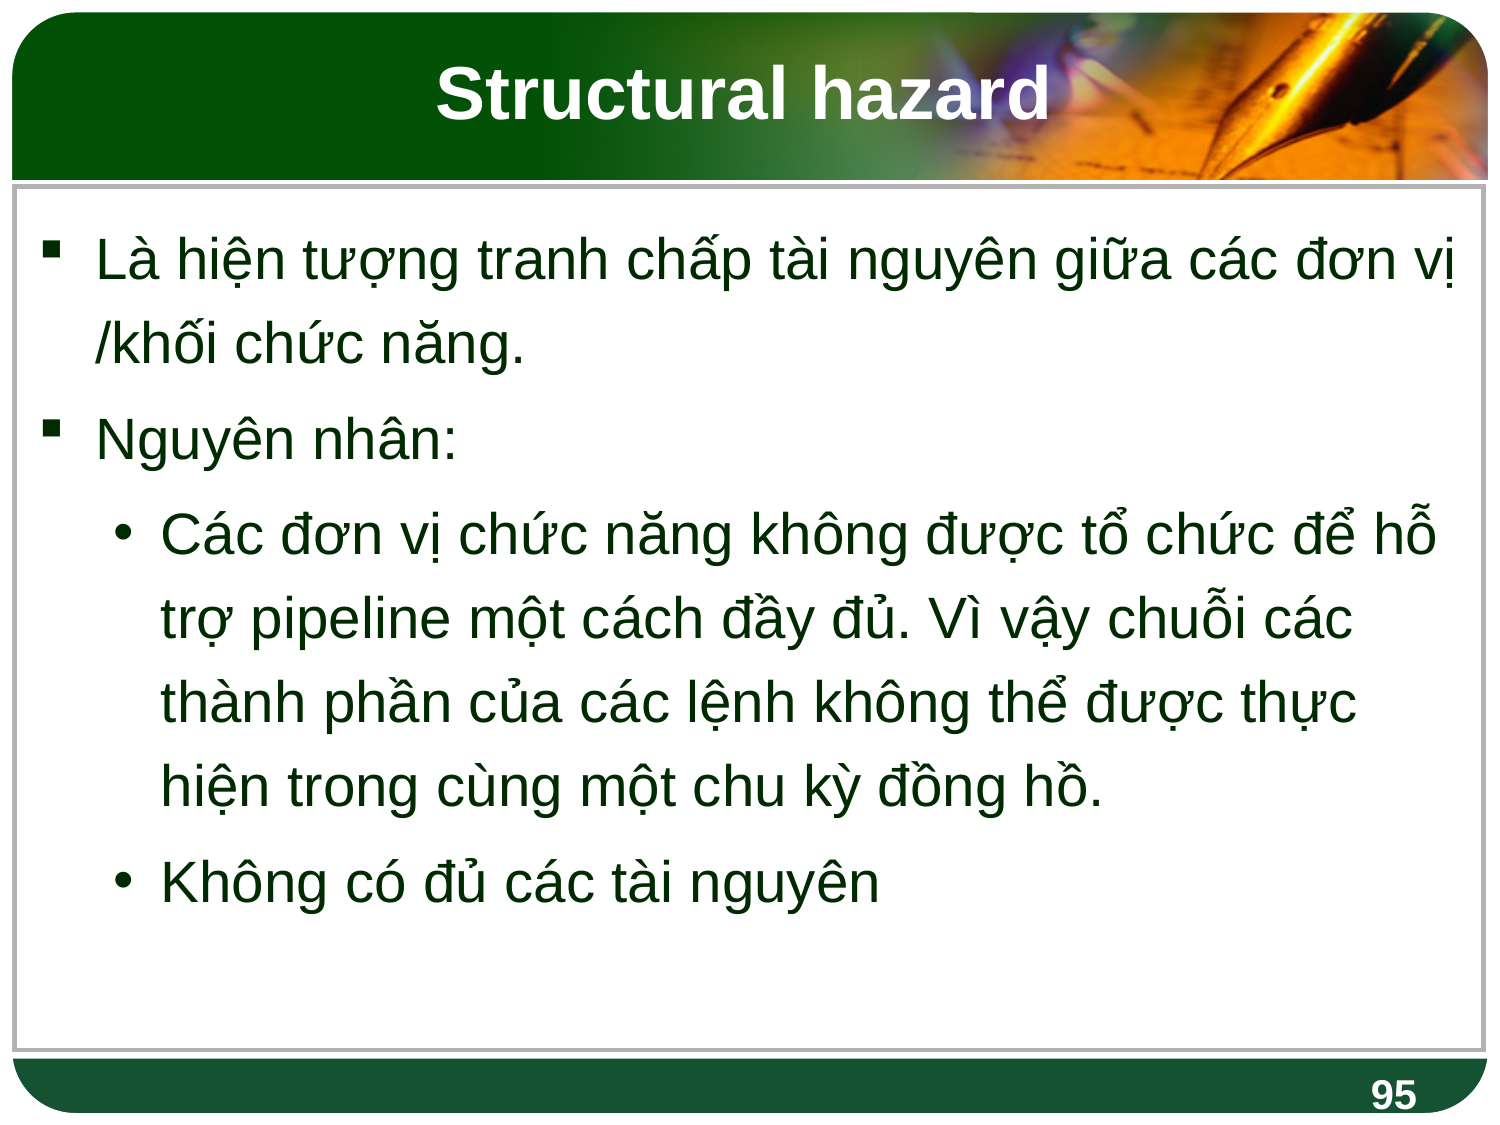

# Structural hazard
Là hiện tượng tranh chấp tài nguyên giữa các đơn vị /khối chức năng.
Nguyên nhân:
Các đơn vị chức năng không được tổ chức để hỗ trợ pipeline một cách đầy đủ. Vì vậy chuỗi các thành phần của các lệnh không thể được thực hiện trong cùng một chu kỳ đồng hồ.
Không có đủ các tài nguyên